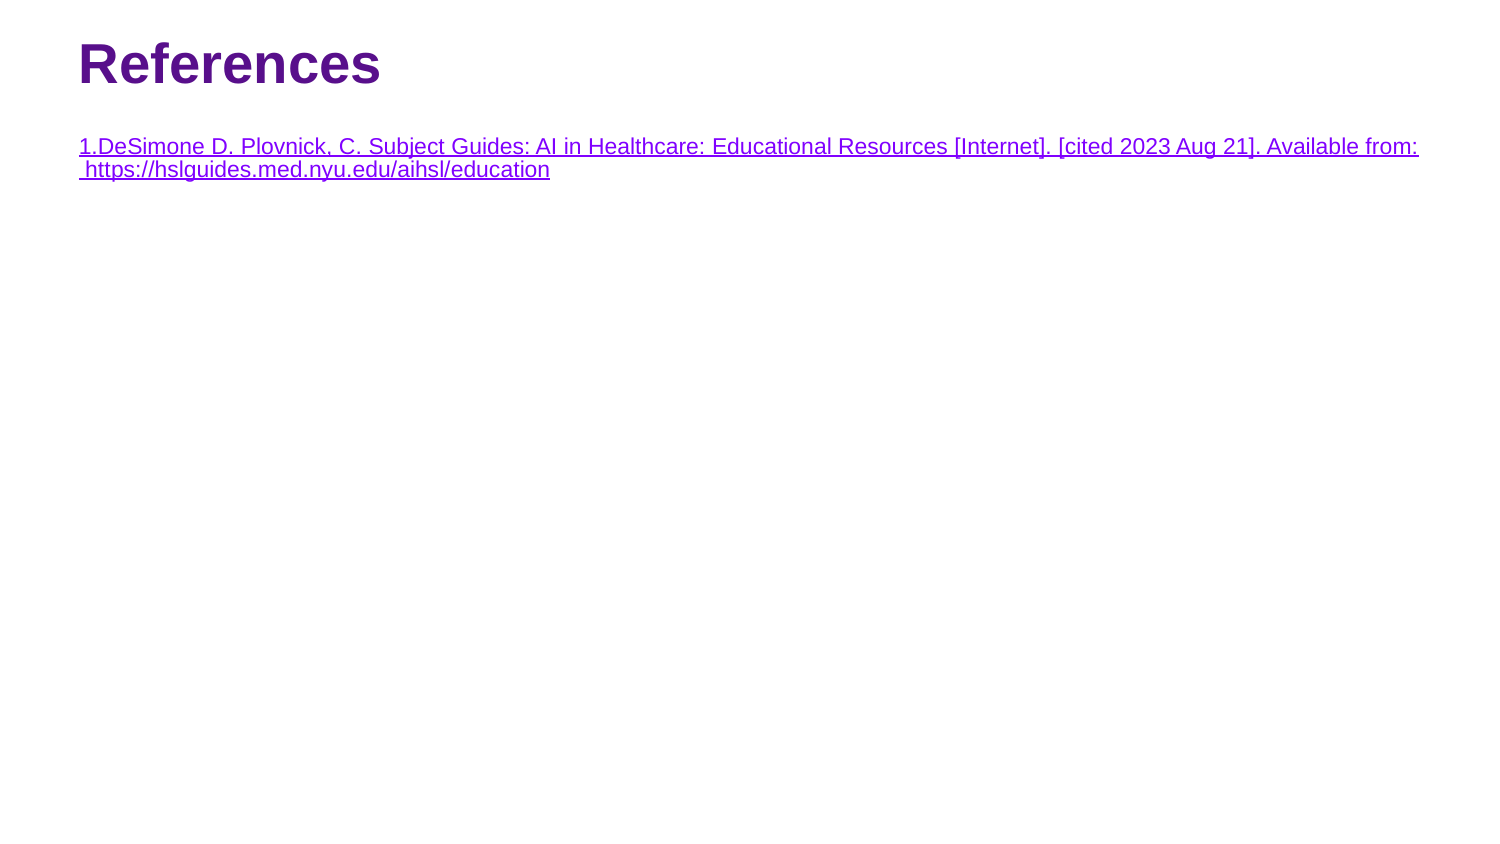

References
1.	DeSimone D. Plovnick, C. Subject Guides: AI in Healthcare: Educational Resources [Internet]. [cited 2023 Aug 21]. Available from: https://hslguides.med.nyu.edu/aihsl/education